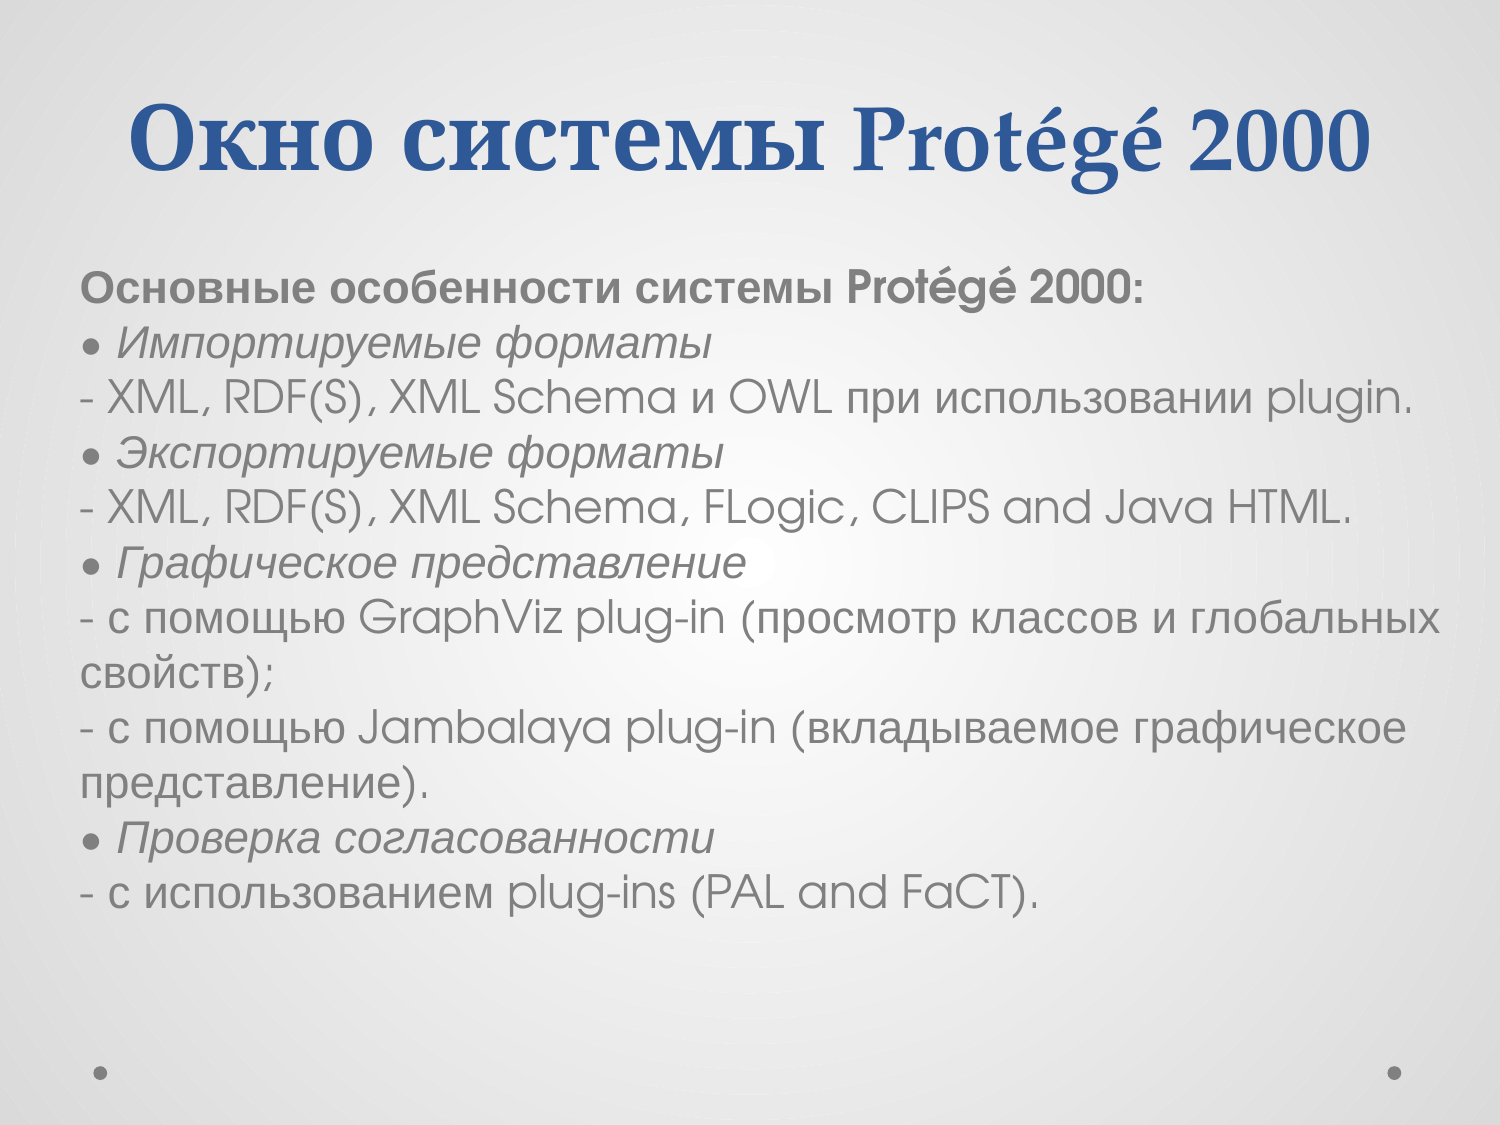

# Окно системы Protégé 2000
Основные особенности системы Protégé 2000:
• Импортируемые форматы
- XML, RDF(S), XML Schema и OWL при использовании plugin.
• Экспортируемые форматы
- XML, RDF(S), XML Schema, FLogic, CLIPS and Java HTML.
• Графическое представление
- с помощью GraphViz plug-in (просмотр классов и глобальных свойств);
- с помощью Jambalaya plug-in (вкладываемое графическое представление).
• Проверка согласованности
- с использованием plug-ins (PAL and FaCT).